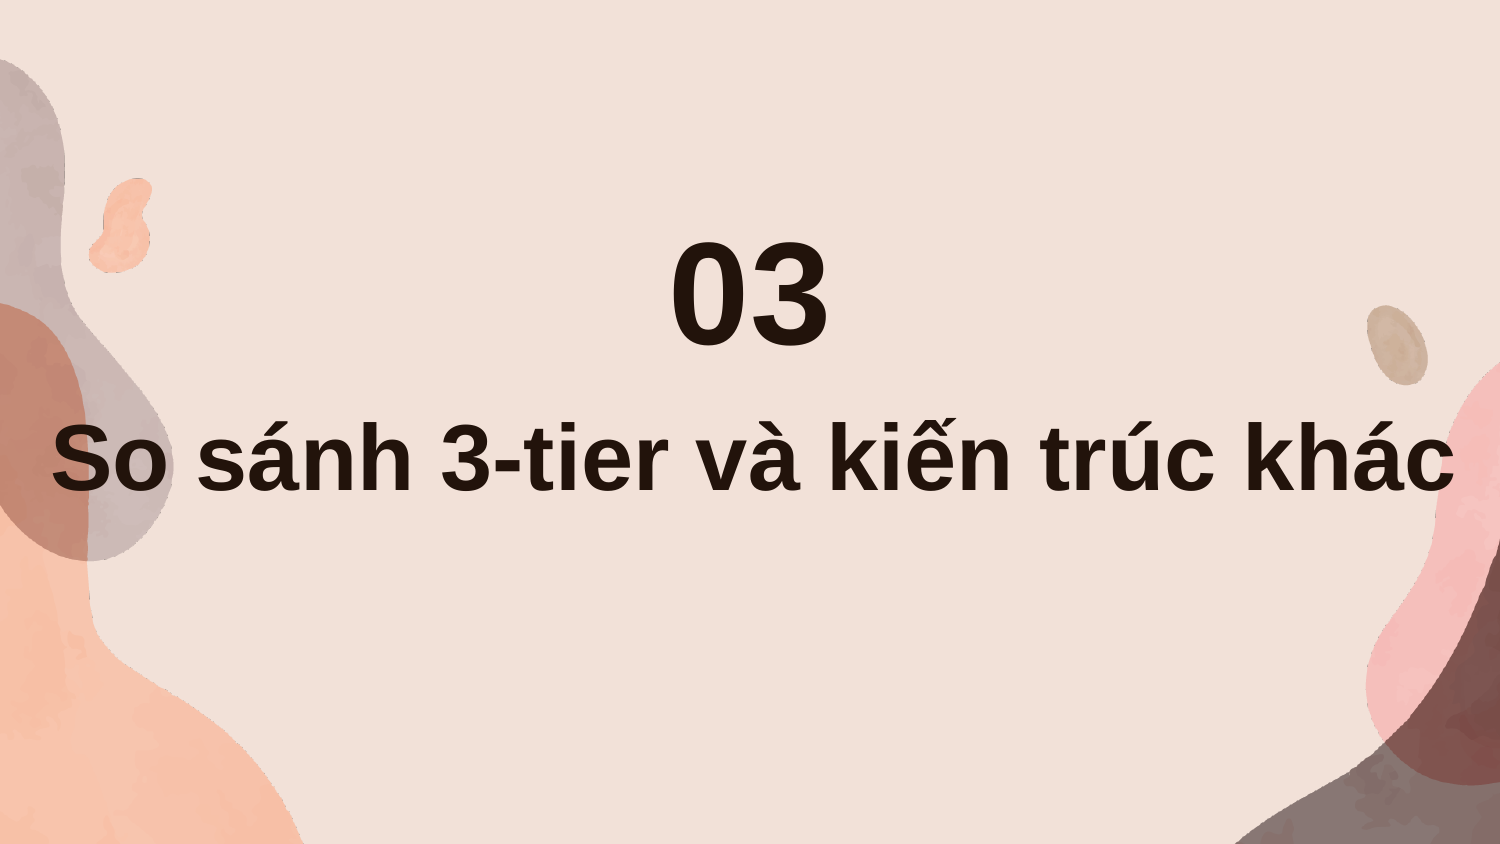

03
# So sánh 3-tier và kiến trúc khác